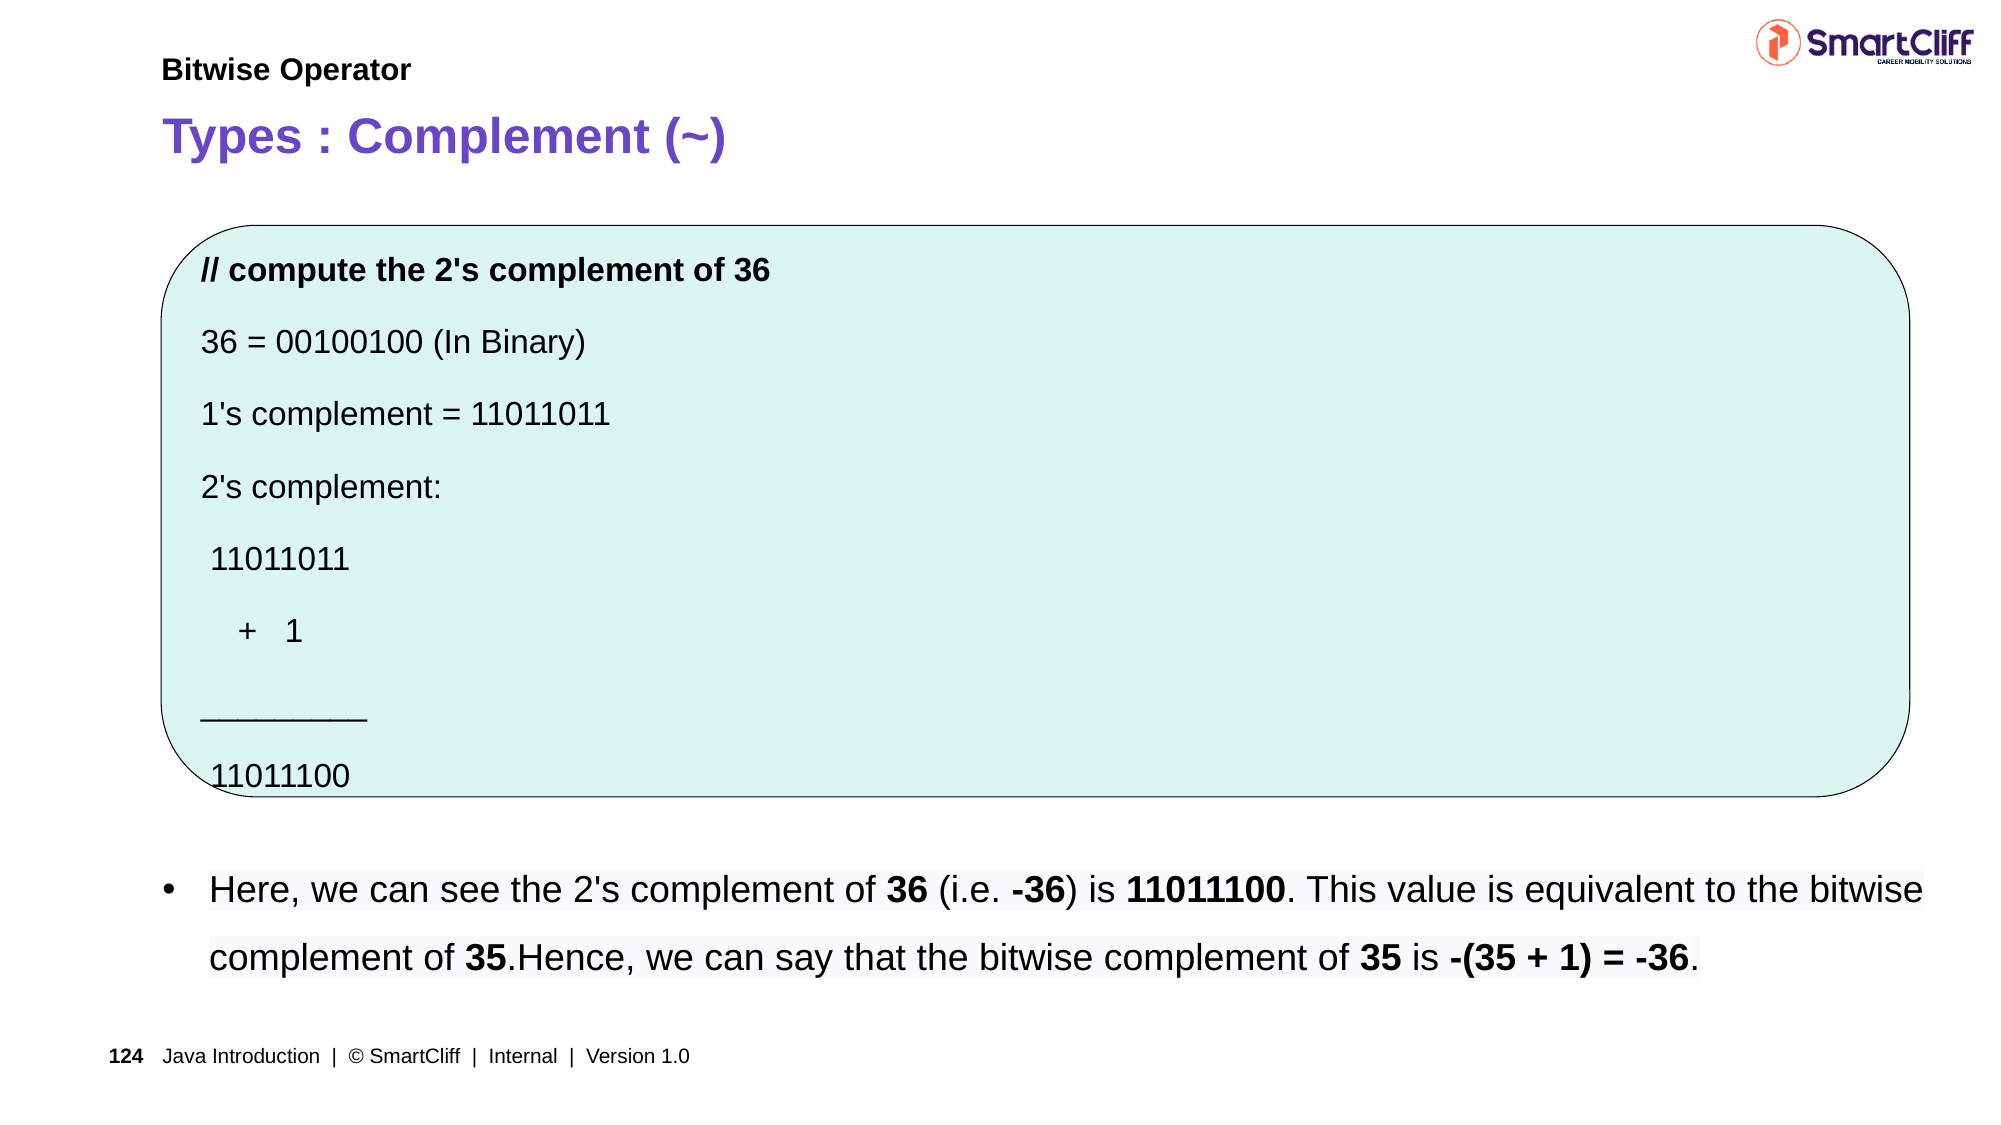

Bitwise Operator
# Types : Complement (~)
// compute the 2's complement of 36
36 = 00100100 (In Binary)
1's complement = 11011011
2's complement:
 11011011
    +   1
_________
 11011100

Here, we can see the 2's complement of 36 (i.e. -36) is 11011100. This value is equivalent to the bitwise complement of 35.Hence, we can say that the bitwise complement of 35 is -(35 + 1) = -36.

Java Introduction  |  © SmartCliff  |  Internal  |  Version 1.0
124